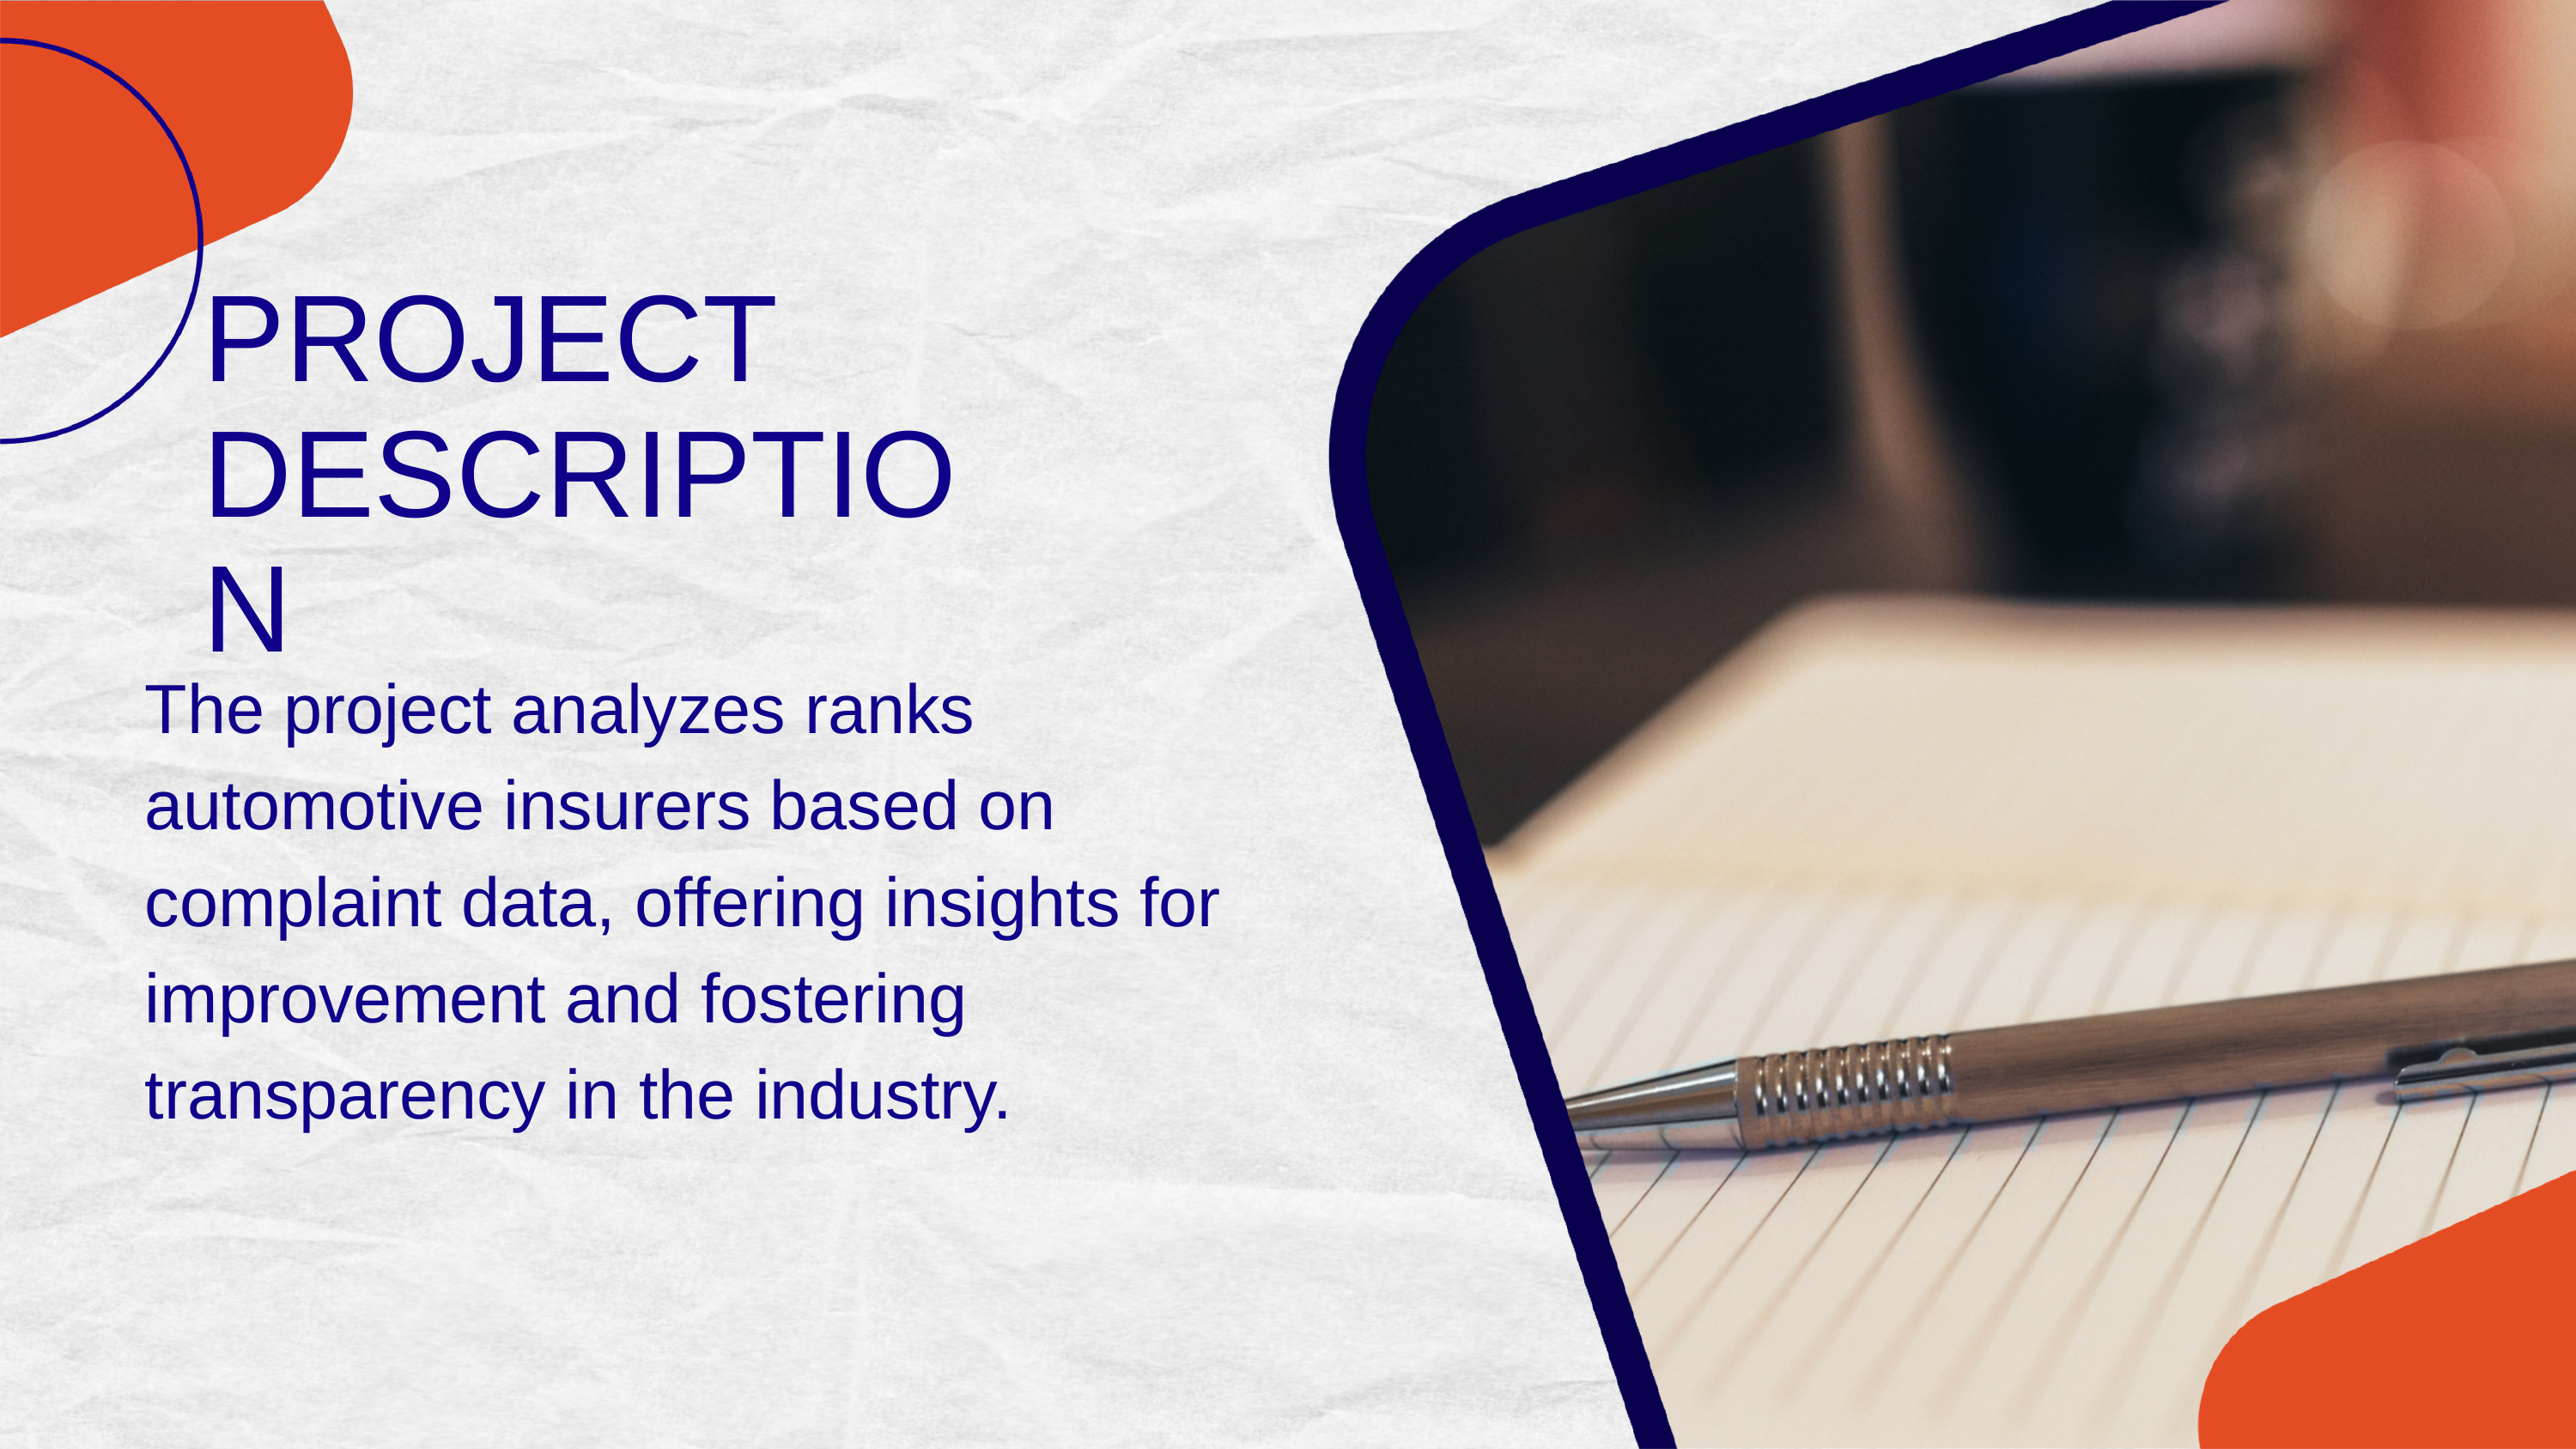

PROJECT DESCRIPTION
The project analyzes ranks automotive insurers based on complaint data, offering insights for improvement and fostering transparency in the industry.